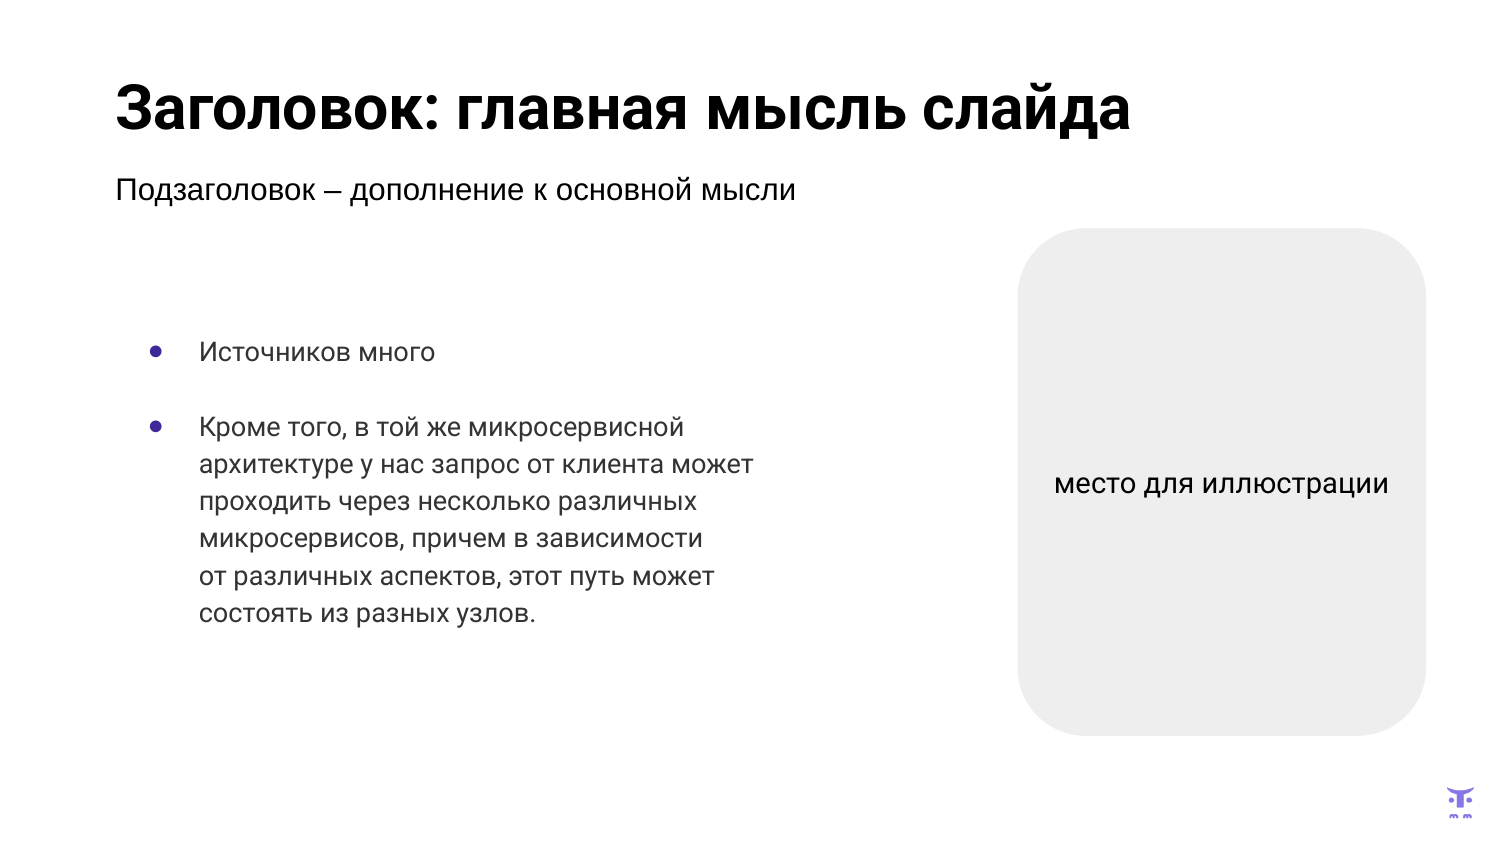

# Заголовок: главная мысль слайда
Подзаголовок – дополнение к основной мысли
место для иллюстрации
Источников много

Кроме того, в той же микросервисной архитектуре у нас запрос от клиента может проходить через несколько различных микросервисов, причем в зависимости
от различных аспектов, этот путь может состоять из разных узлов.